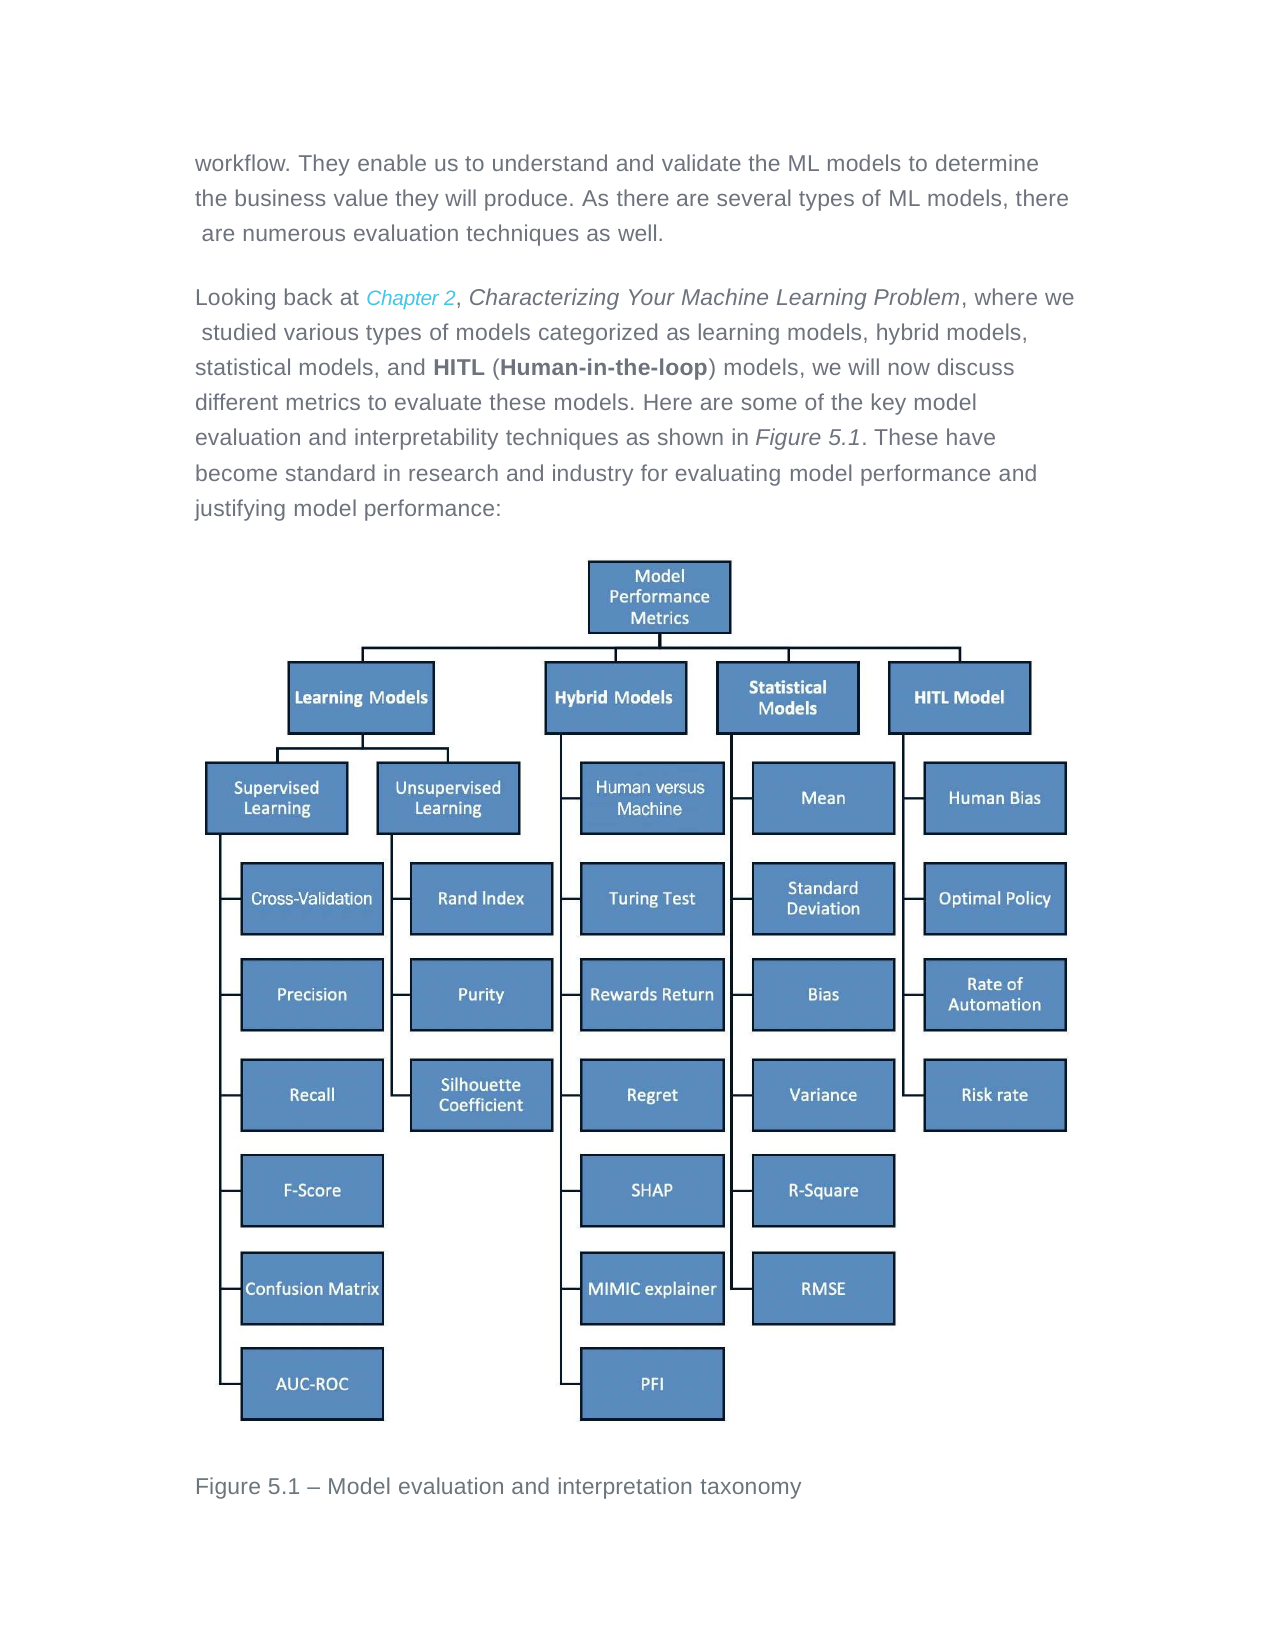

workflow. They enable us to understand and validate the ML models to determine  the business value they will produce. As there are several types of ML models, there  are numerous evaluation techniques as well.

Looking back at Chapter 2, Characterizing Your Machine Learning Problem, where we  studied various types of models categorized as learning models, hybrid models,  statistical models, and HITL (Human-in-the-loop) models, we will now discuss  different metrics to evaluate these models. Here are some of the key model  evaluation and interpretability techniques as shown in Figure 5.1. These have  become standard in research and industry for evaluating model performance and  justifying model performance:

Figure 5.1 – Model evaluation and interpretation taxonomy